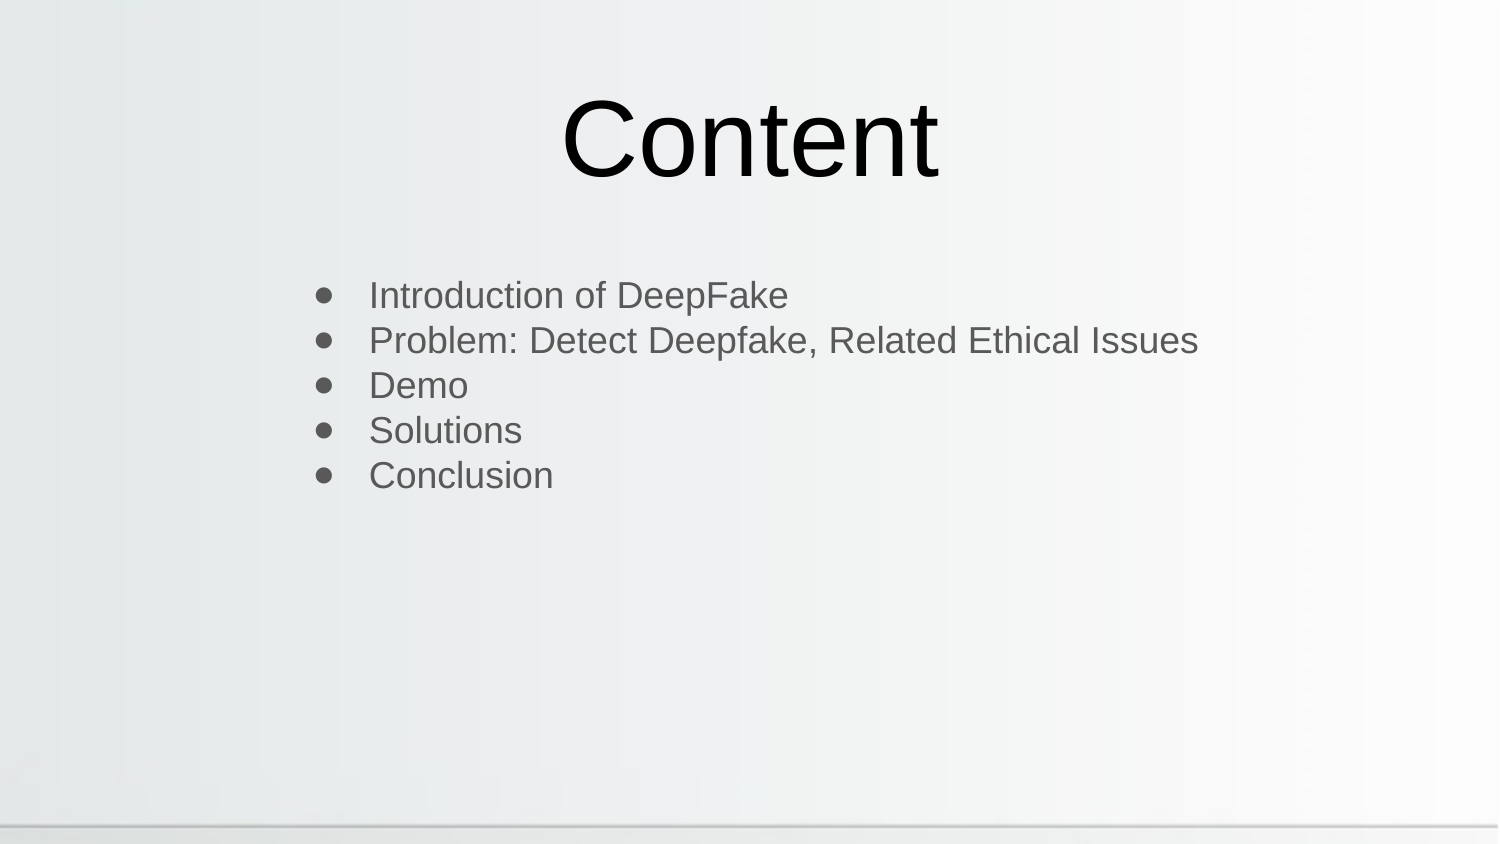

# Content
Introduction of DeepFake
Problem: Detect Deepfake, Related Ethical Issues
Demo
Solutions
Conclusion